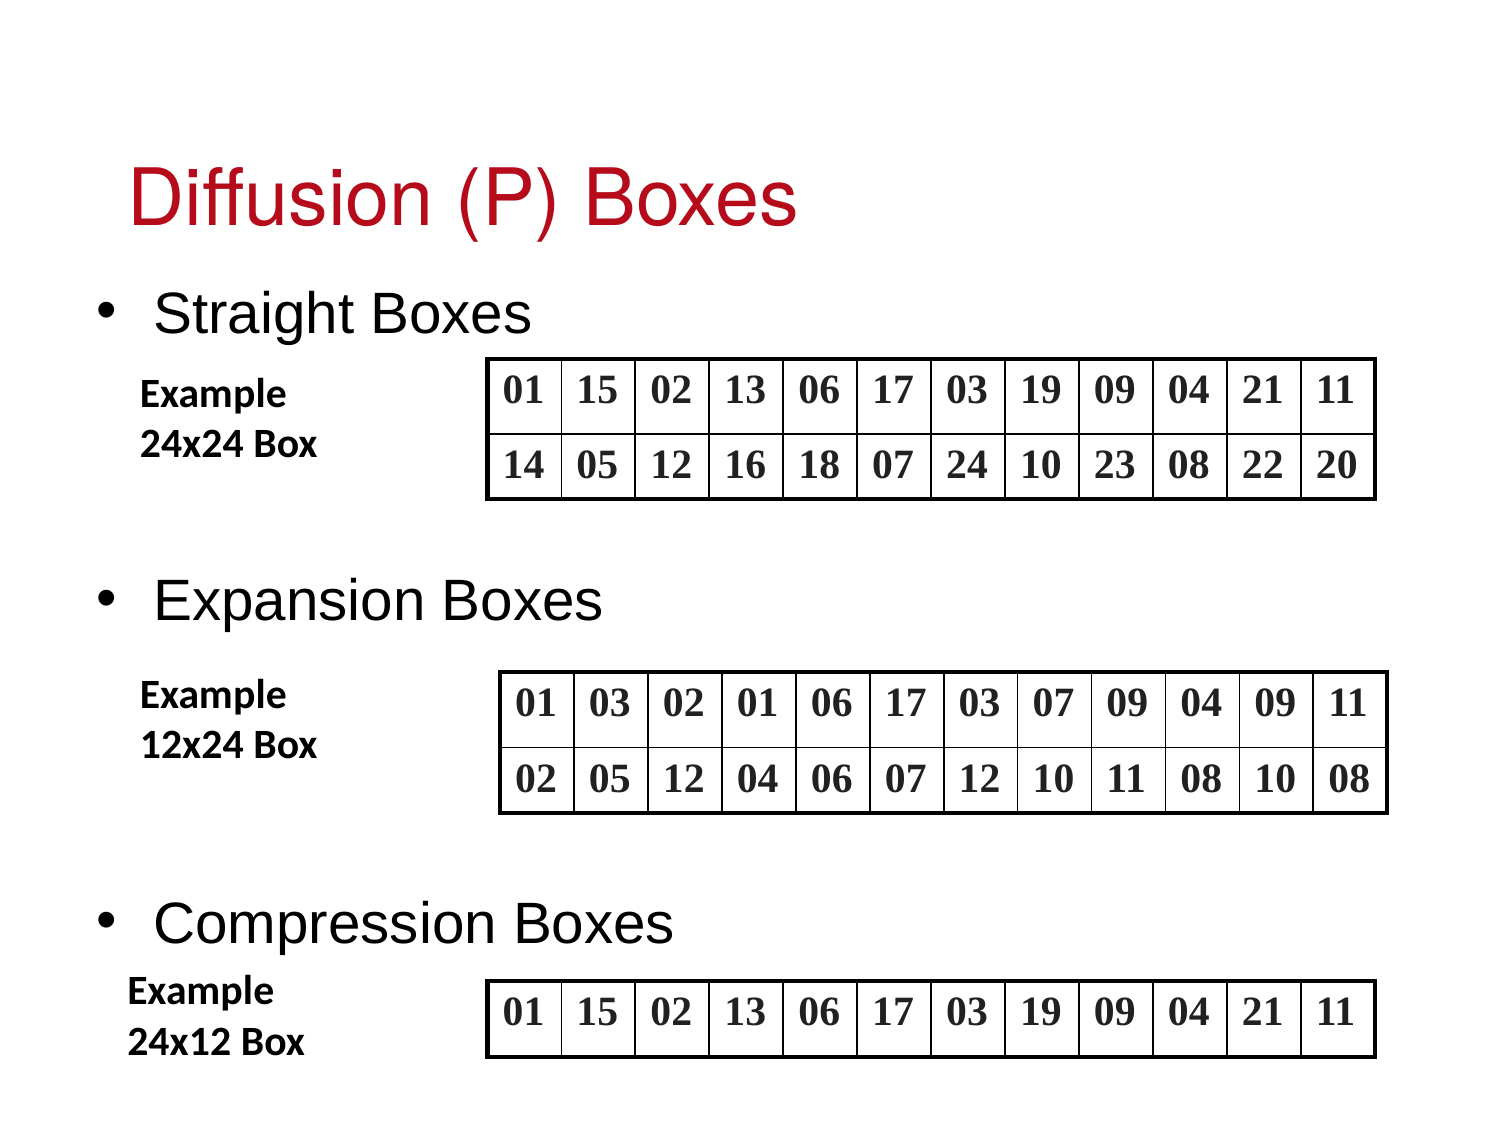

# Diffusion (P) Boxes
Straight Boxes

Expansion Boxes

Compression Boxes
Example    24x24 Box
| 01 | 15 | 02 | 13 | 06 | 17 | 03 | 19 | 09 | 04 | 21 | 11 |
| --- | --- | --- | --- | --- | --- | --- | --- | --- | --- | --- | --- |
| 14 | 05 | 12 | 16 | 18 | 07 | 24 | 10 | 23 | 08 | 22 | 20 |
Example    12x24 Box
| 01 | 03 | 02 | 01 | 06 | 17 | 03 | 07 | 09 | 04 | 09 | 11 |
| --- | --- | --- | --- | --- | --- | --- | --- | --- | --- | --- | --- |
| 02 | 05 | 12 | 04 | 06 | 07 | 12 | 10 | 11 | 08 | 10 | 08 |
Example      24x12 Box
| 01 | 15 | 02 | 13 | 06 | 17 | 03 | 19 | 09 | 04 | 21 | 11 |
| --- | --- | --- | --- | --- | --- | --- | --- | --- | --- | --- | --- |